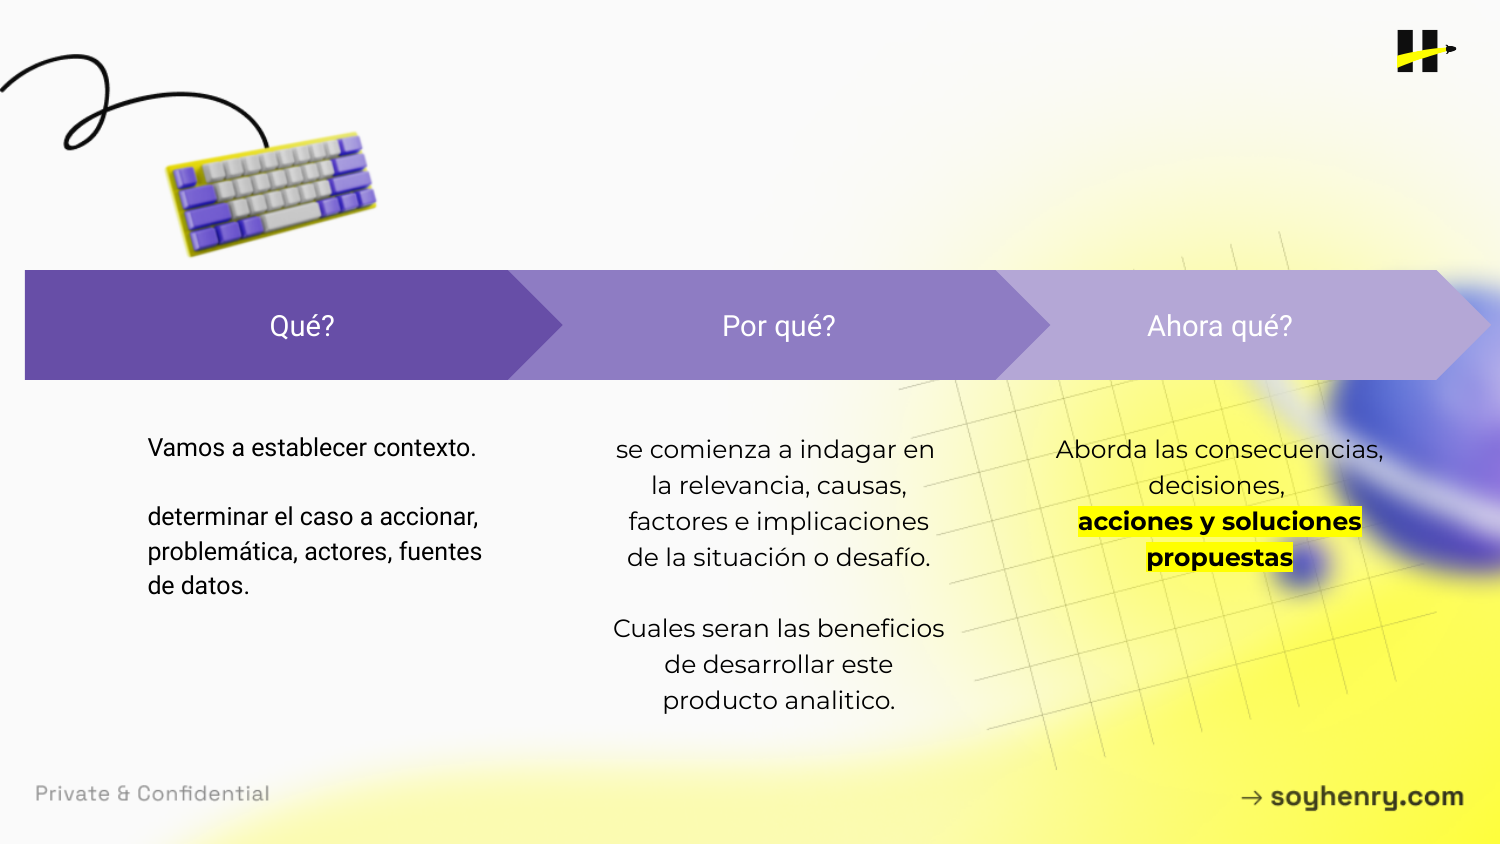

Por qué?
se comienza a indagar en  la relevancia, causas, factores e implicaciones de la situación o desafío.

Cuales seran las beneficios de desarrollar este producto analitico.

Ahora qué?
Aborda las consecuencias, decisiones,
acciones y soluciones propuestas

Qué?
Vamos a establecer contexto.

determinar el caso a accionar, problemática, actores, fuentes de datos.